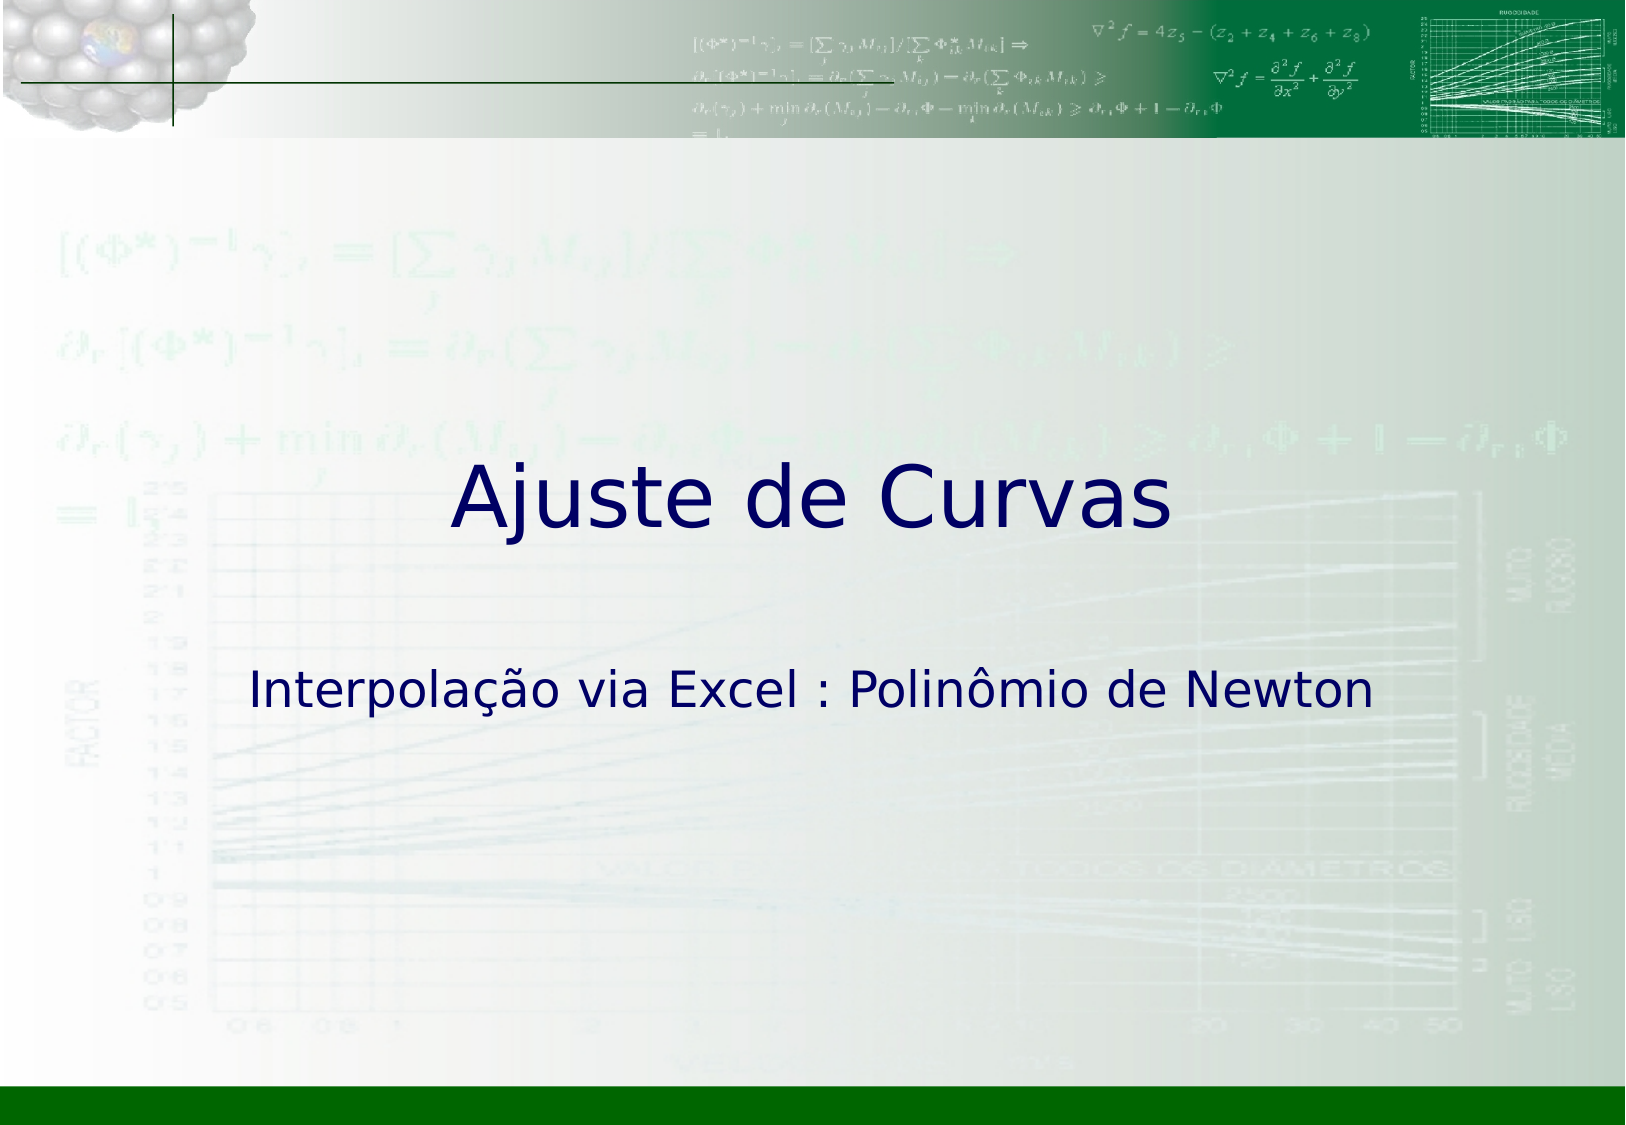

# Ajuste de Curvas
Interpolação via Excel : Polinômio de Newton